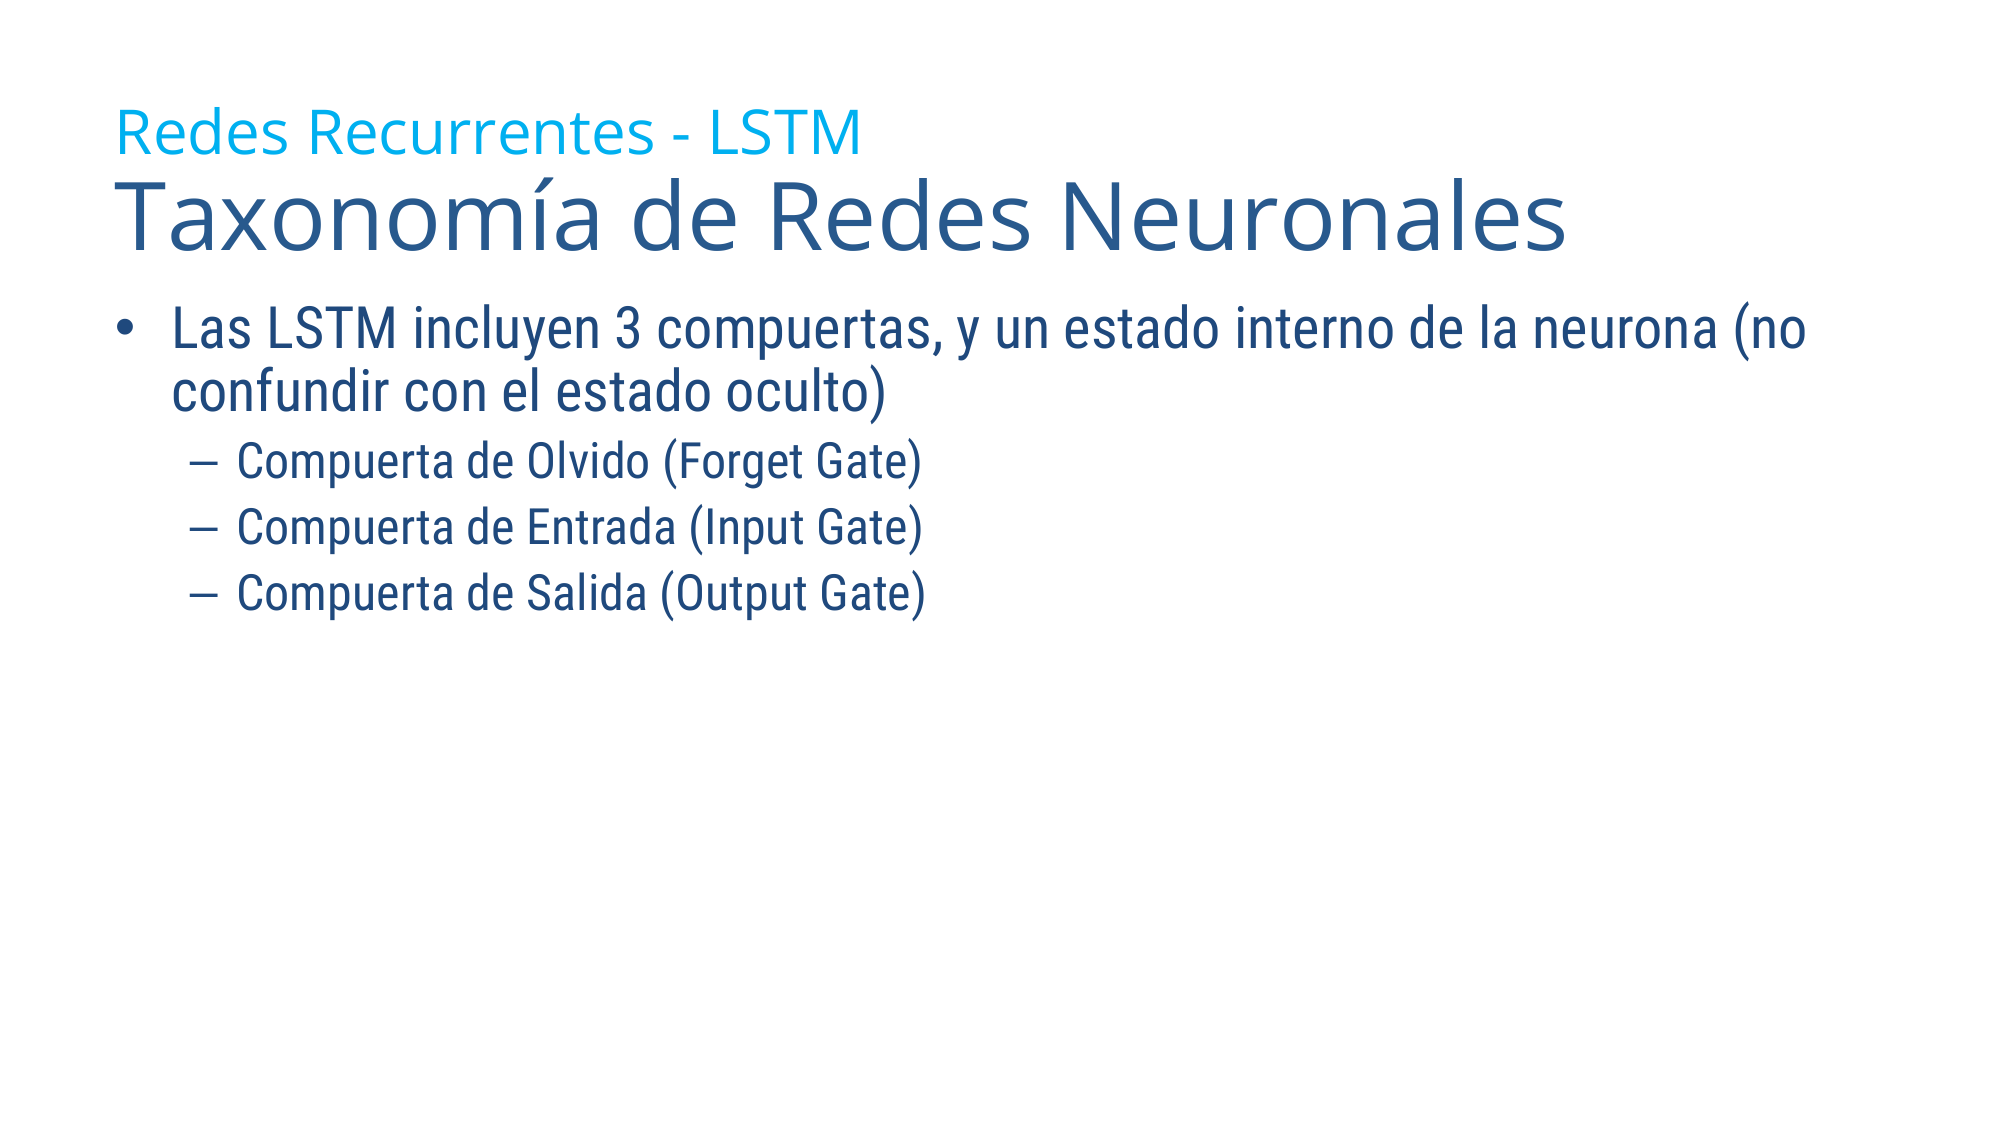

Redes Recurrentes - LSTM
# Taxonomía de Redes Neuronales
Las LSTM incluyen 3 compuertas, y un estado interno de la neurona (no confundir con el estado oculto)
Compuerta de Olvido (Forget Gate)
Compuerta de Entrada (Input Gate)
Compuerta de Salida (Output Gate)